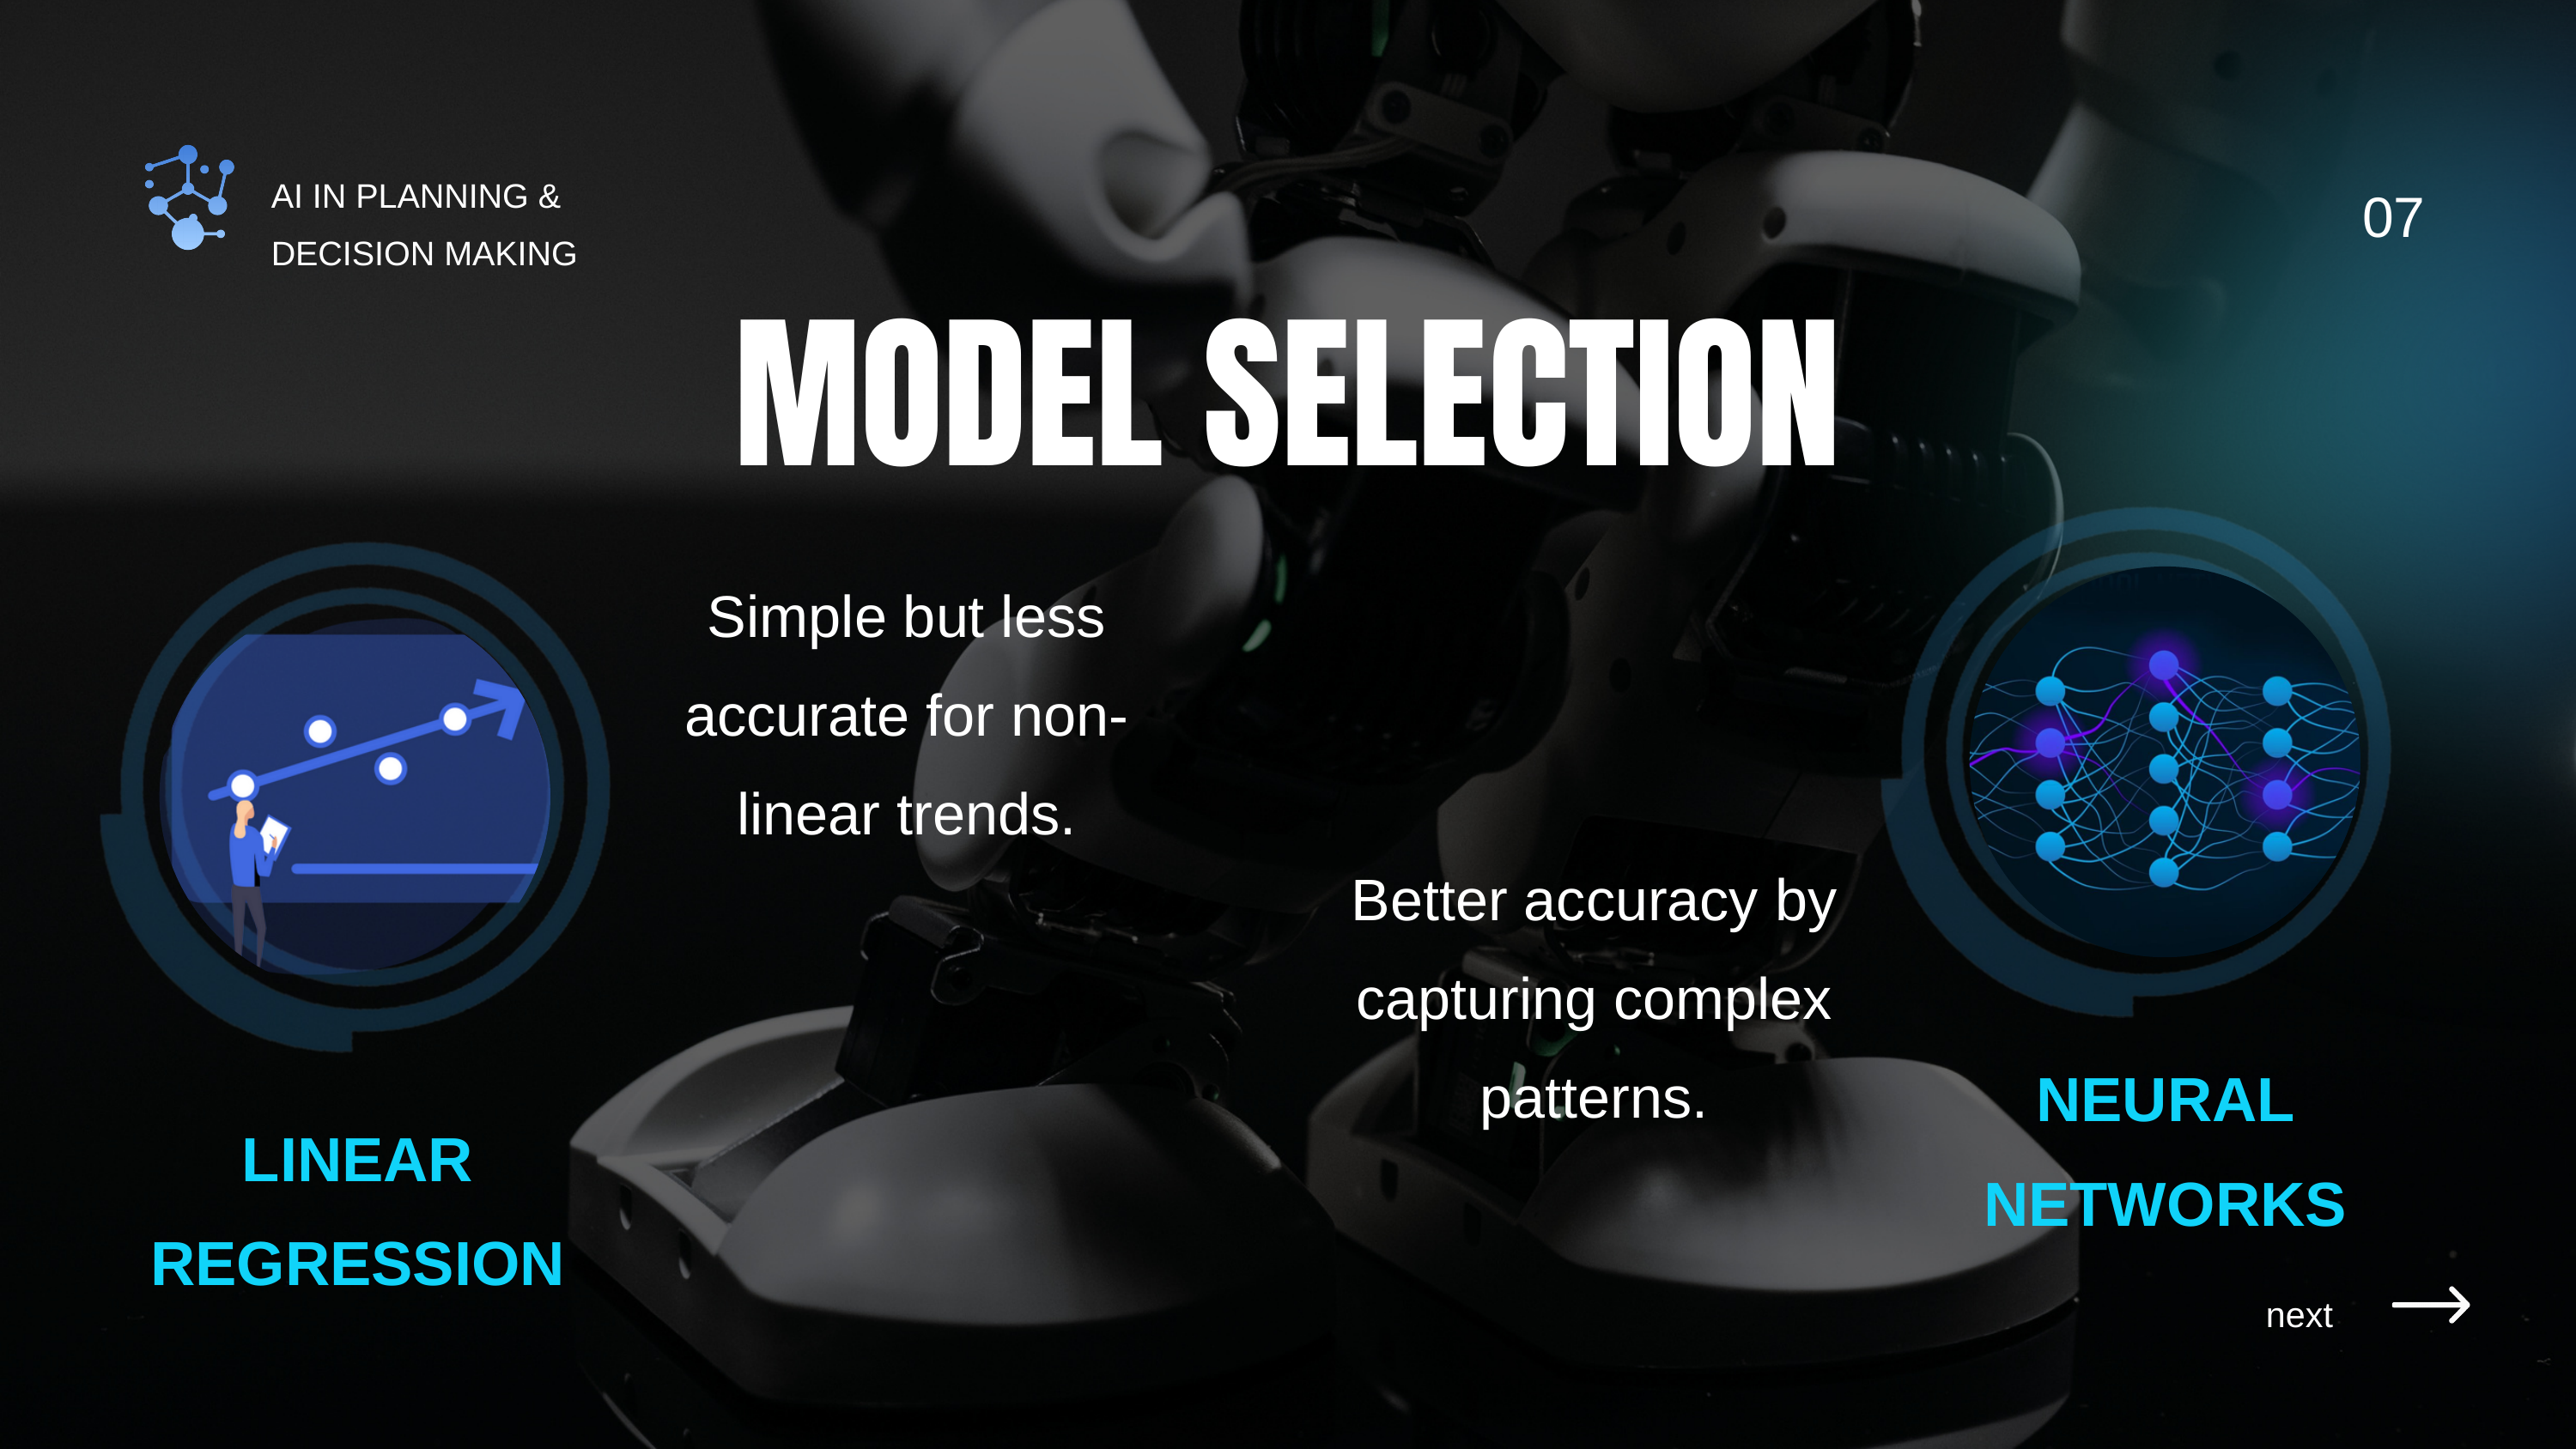

07
AI IN PLANNING & DECISION MAKING
MODEL SELECTION

Simple but less accurate for non-linear trends.

Better accuracy by capturing complex patterns.
NEURAL NETWORKS
LINEAR REGRESSION
next